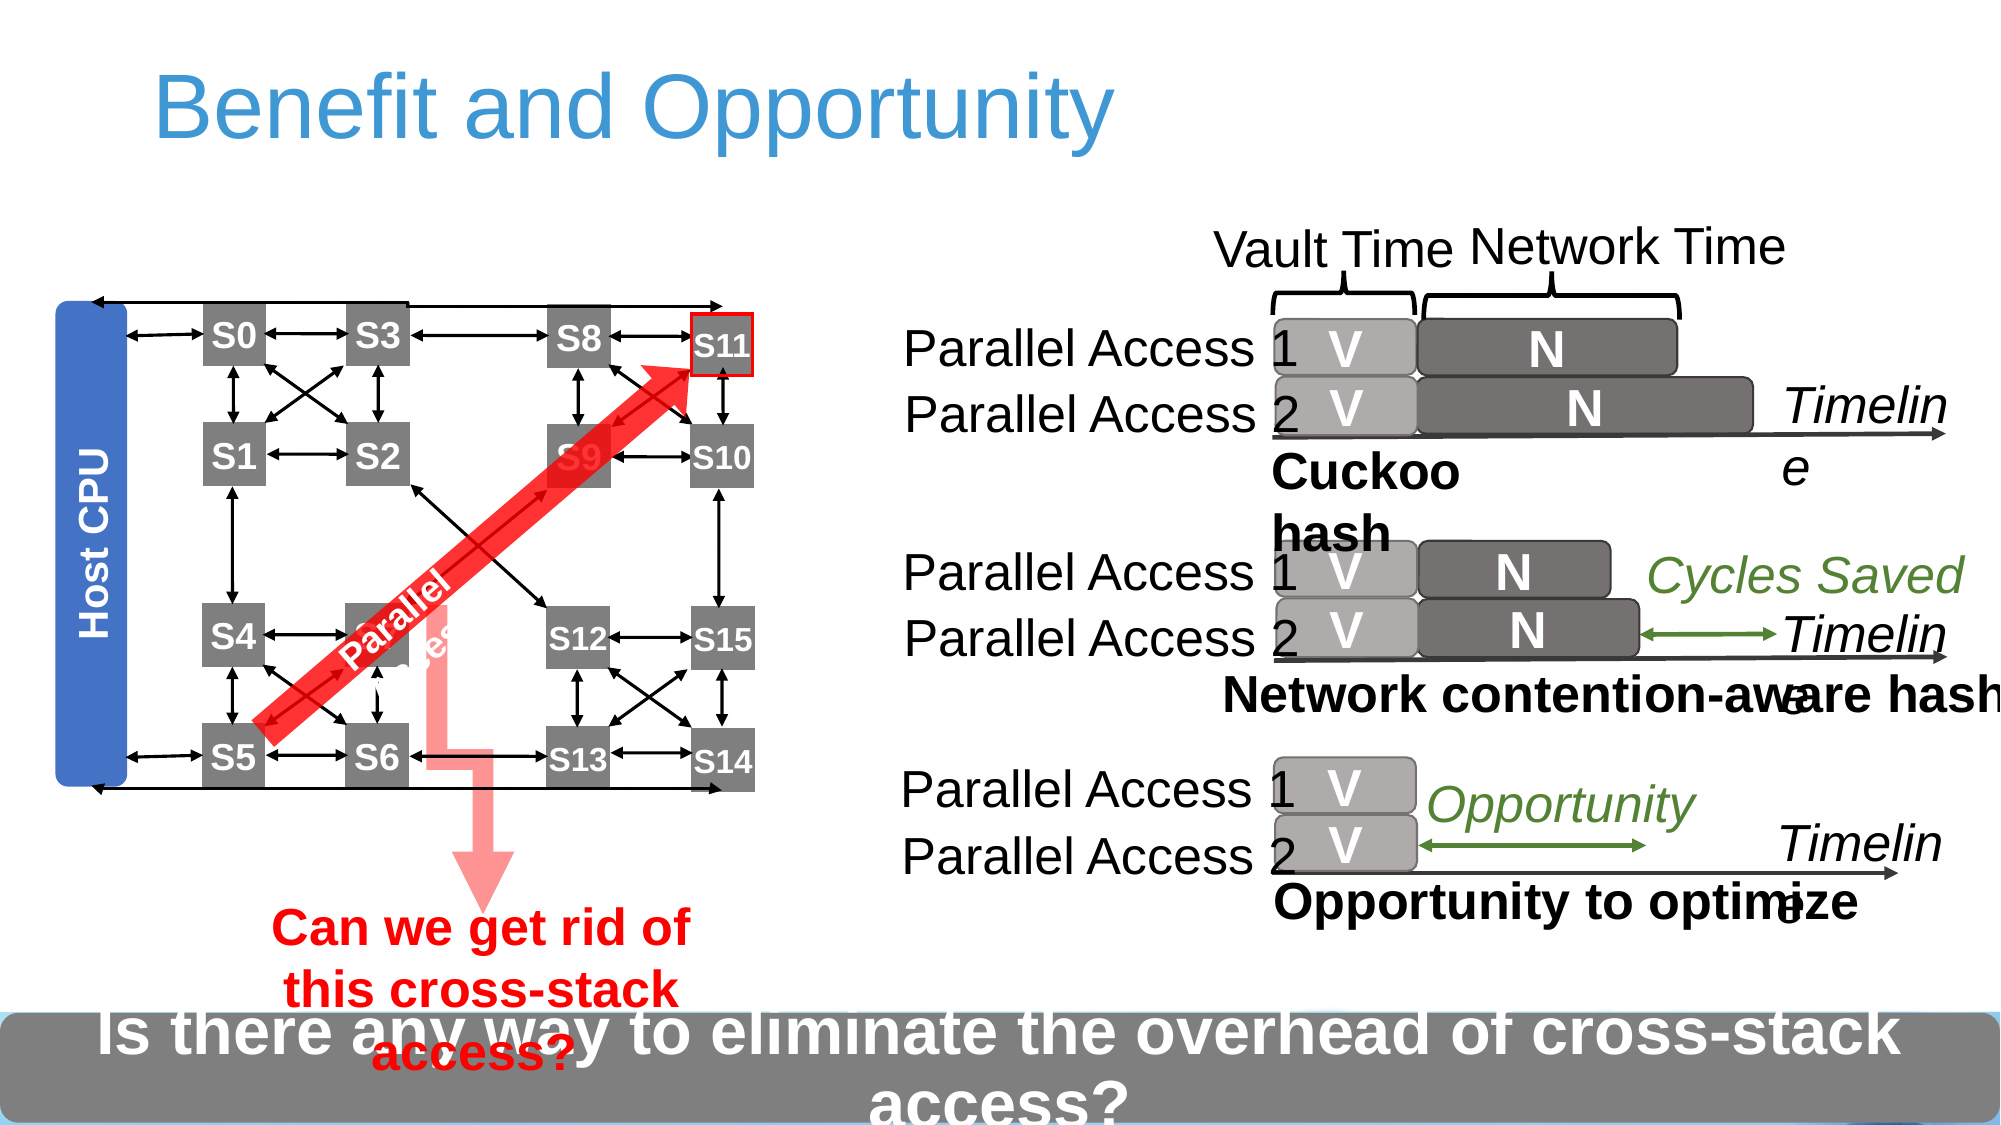

# Benefit and Opportunity

Network Time
Vault Time

S0
S3
S8
Parallel Access 1
S11

N
V

Timeline

Parallel Access 2
V
N
S1
S2
S9
S10
Cuckoo hash

Host CPU

Parallel Access 1
Cycles Saved
N
V
Parallel Access 1
Timeline
Parallel Access 2
V
N
S4
S7
S12
S15

Network contention-aware hash

S5
S6
S13
S14
Parallel Access 1

V
Opportunity
Timeline
Parallel Access 2
V
Opportunity to optimize
Can we get rid of this cross-stack access?
Is there any way to eliminate the overhead of cross-stack access?